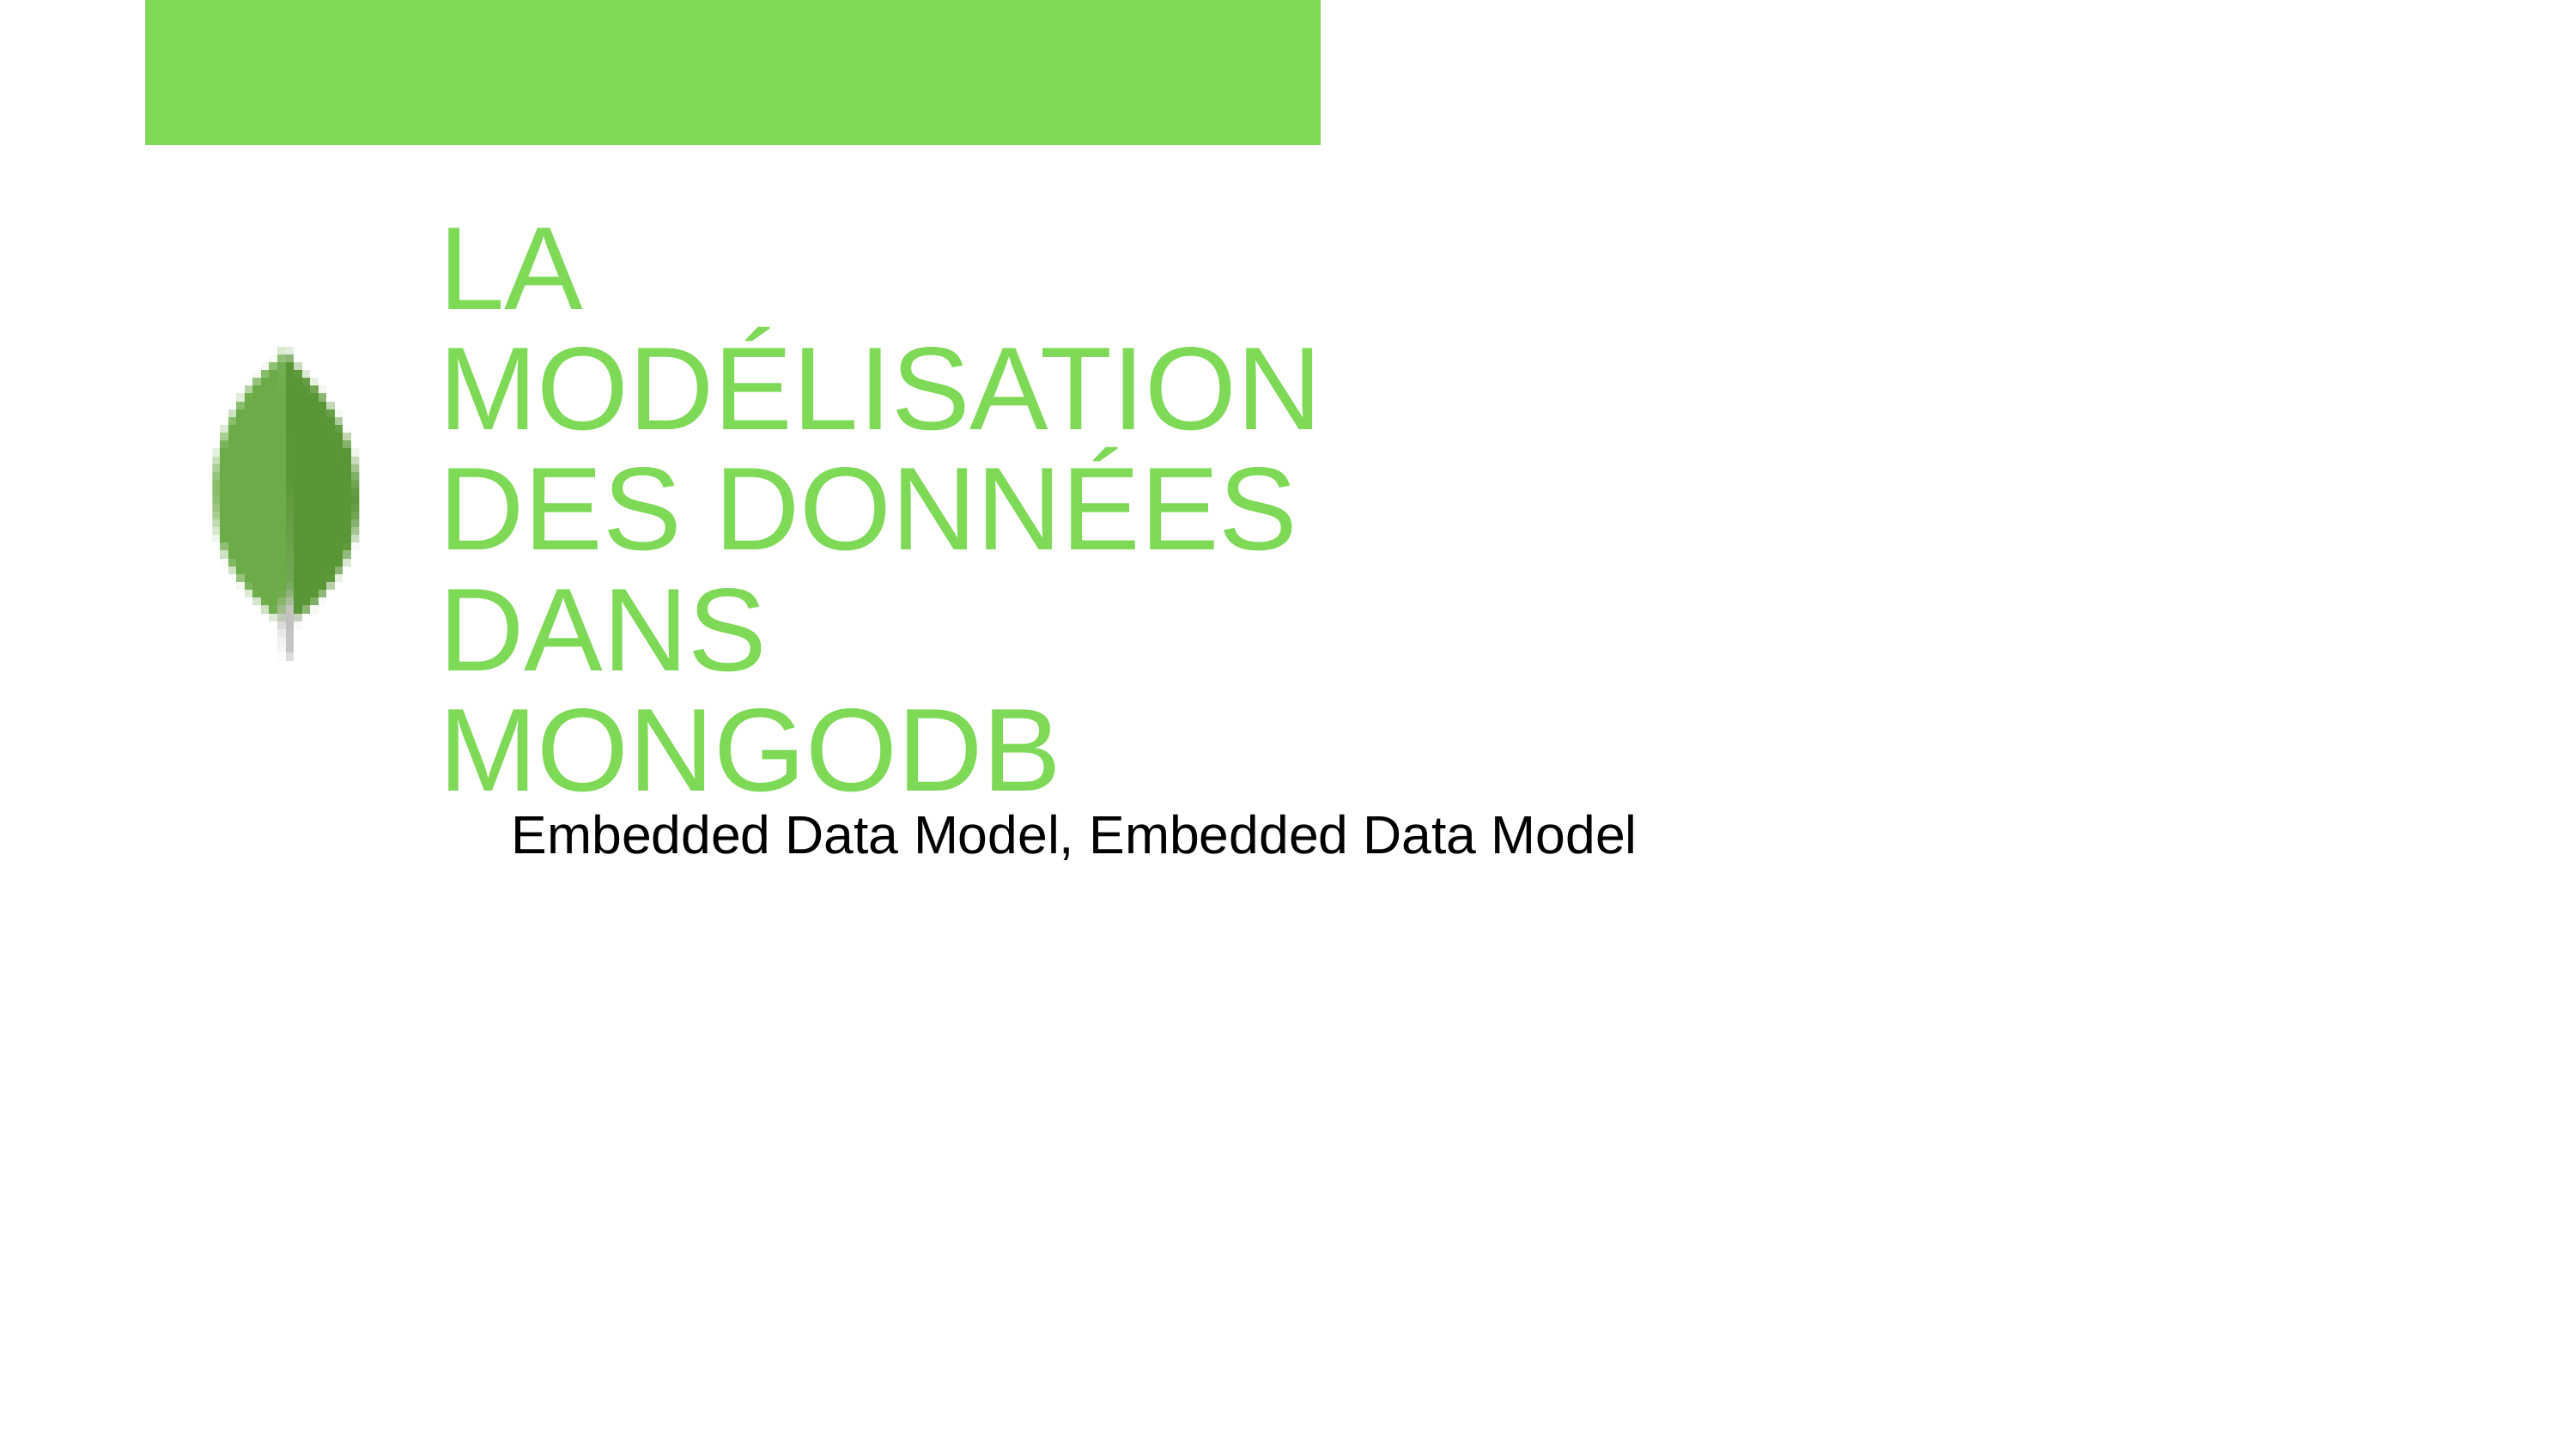

LA MODÉLISATION DES DONNÉES DANS MONGODB

Embedded Data Model, Embedded Data Model
LEARN MORE